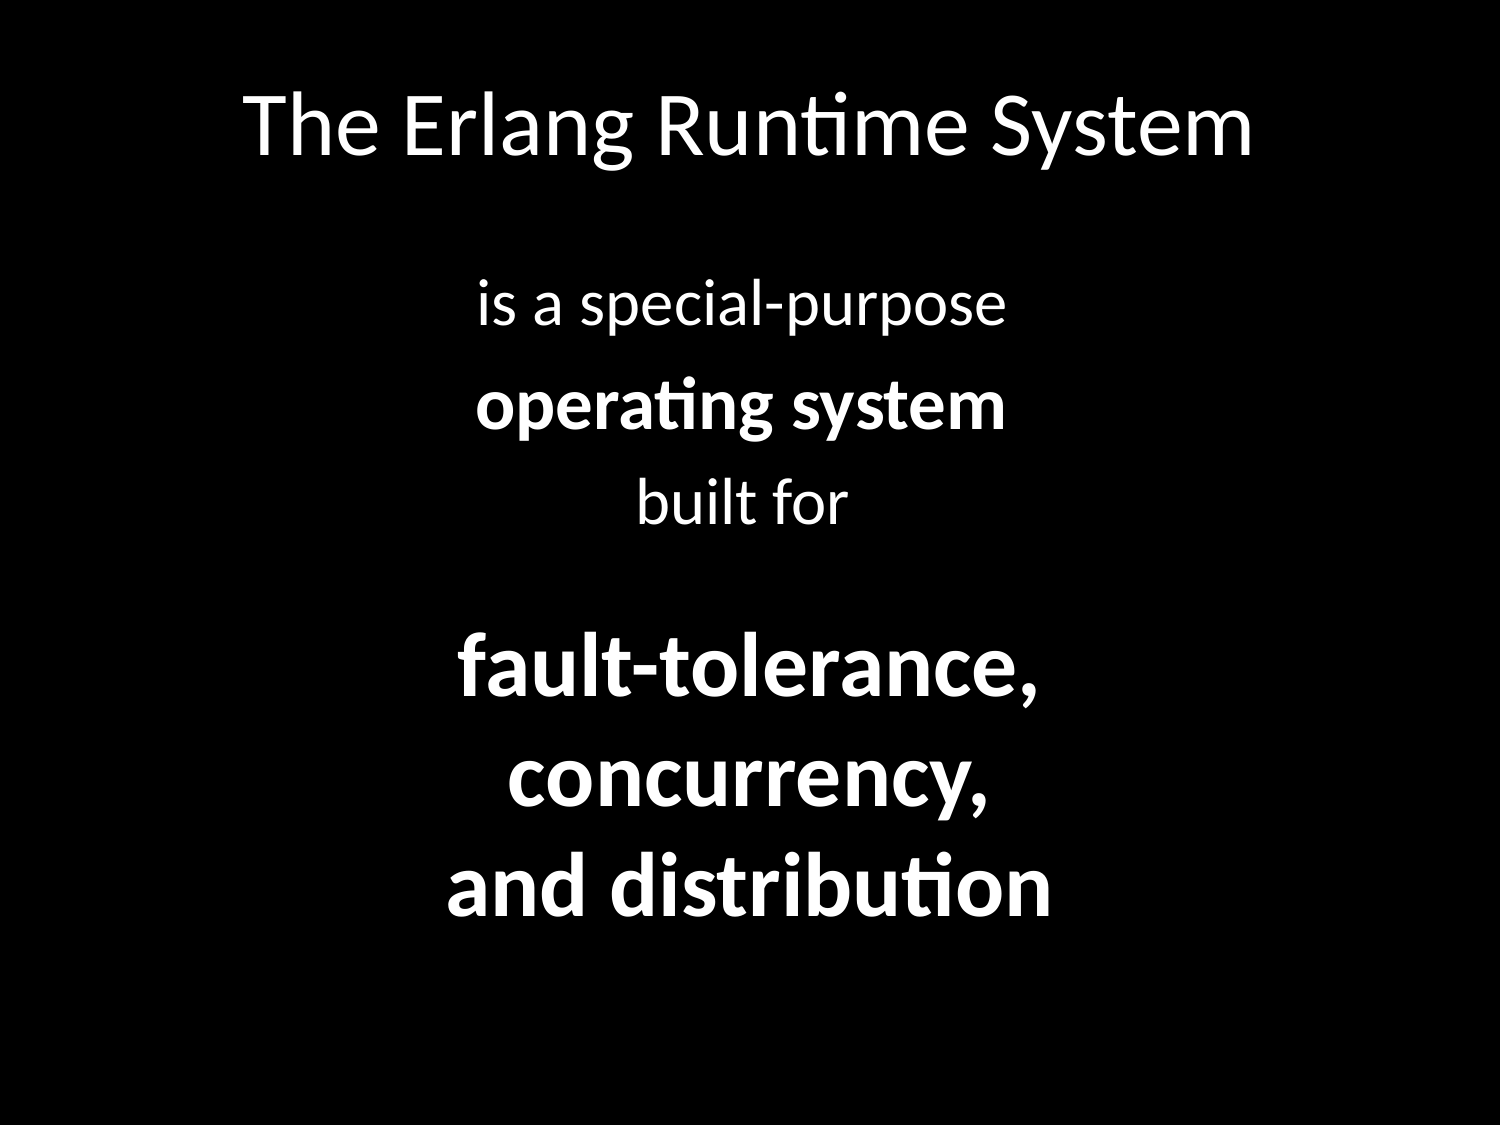

The Erlang Runtime System
#
is a special-purpose
operating system
built for
fault-tolerance,
concurrency,
and distribution